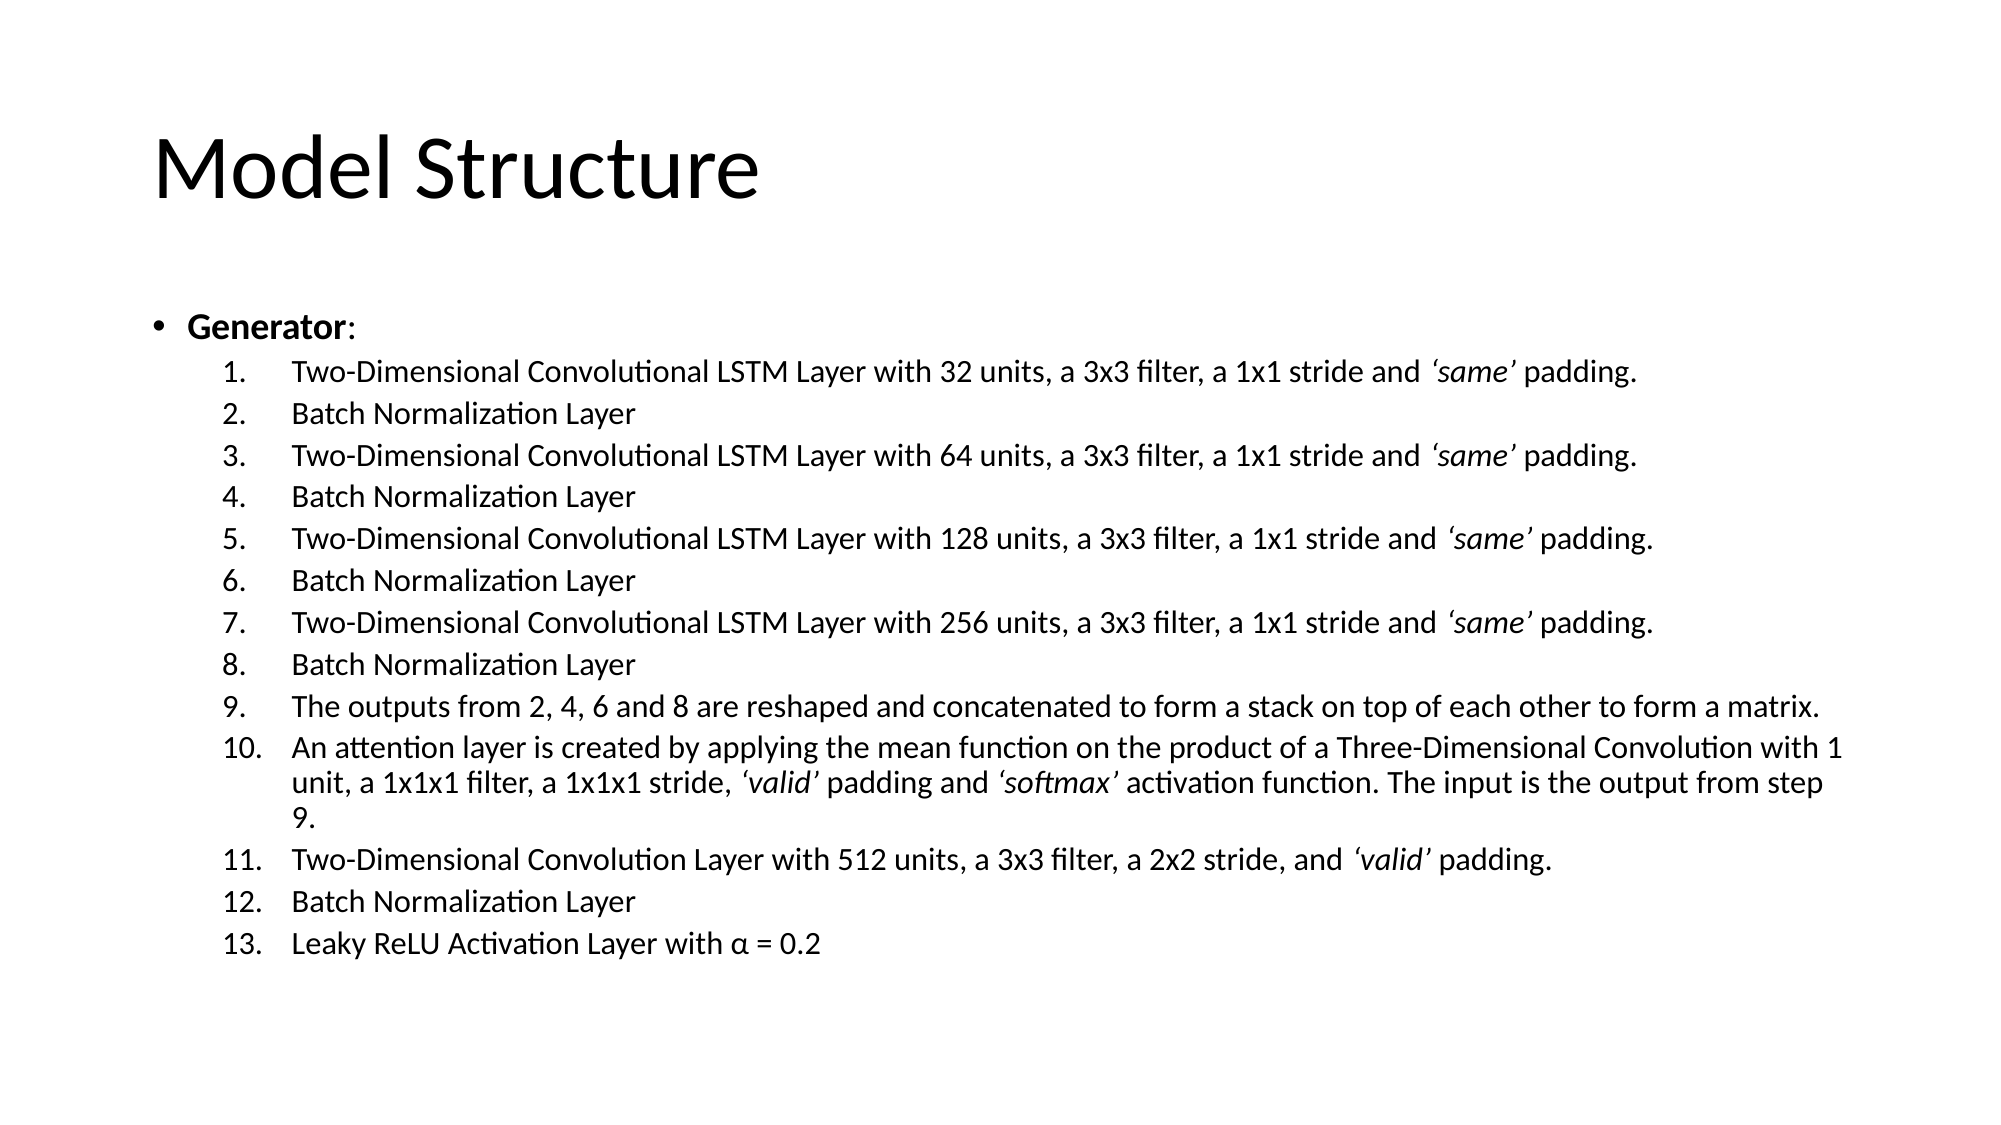

# Model Structure
Generator:
Two-Dimensional Convolutional LSTM Layer with 32 units, a 3x3 filter, a 1x1 stride and ‘same’ padding.
Batch Normalization Layer
Two-Dimensional Convolutional LSTM Layer with 64 units, a 3x3 filter, a 1x1 stride and ‘same’ padding.
Batch Normalization Layer
Two-Dimensional Convolutional LSTM Layer with 128 units, a 3x3 filter, a 1x1 stride and ‘same’ padding.
Batch Normalization Layer
Two-Dimensional Convolutional LSTM Layer with 256 units, a 3x3 filter, a 1x1 stride and ‘same’ padding.
Batch Normalization Layer
The outputs from 2, 4, 6 and 8 are reshaped and concatenated to form a stack on top of each other to form a matrix.
An attention layer is created by applying the mean function on the product of a Three-Dimensional Convolution with 1 unit, a 1x1x1 filter, a 1x1x1 stride, ‘valid’ padding and ‘softmax’ activation function. The input is the output from step 9.
Two-Dimensional Convolution Layer with 512 units, a 3x3 filter, a 2x2 stride, and ‘valid’ padding.
Batch Normalization Layer
Leaky ReLU Activation Layer with α = 0.2